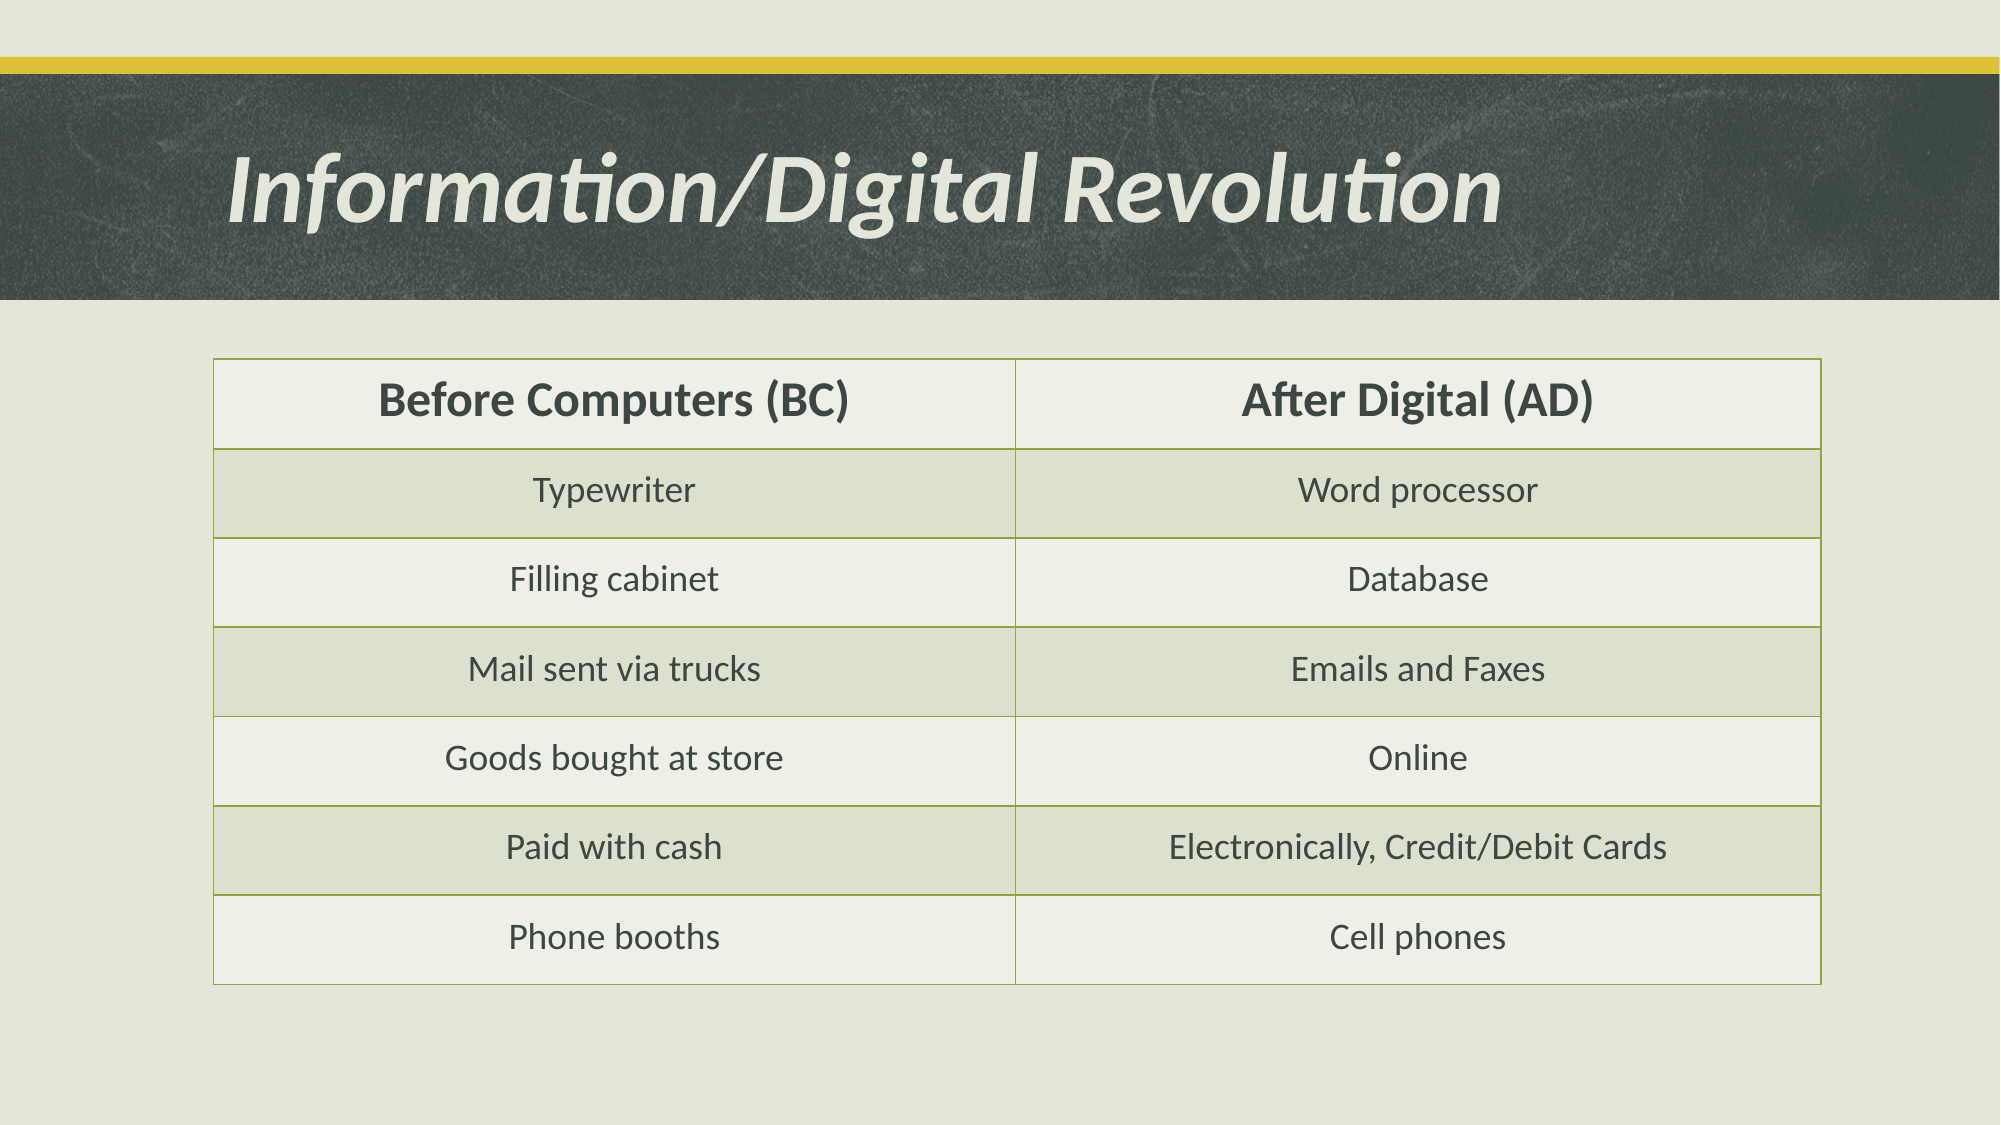

# Information/Digital Revolution
| Before Computers (BC) | After Digital (AD) |
| --- | --- |
| Typewriter | Word processor |
| Filling cabinet | Database |
| Mail sent via trucks | Emails and Faxes |
| Goods bought at store | Online |
| Paid with cash | Electronically, Credit/Debit Cards |
| Phone booths | Cell phones |